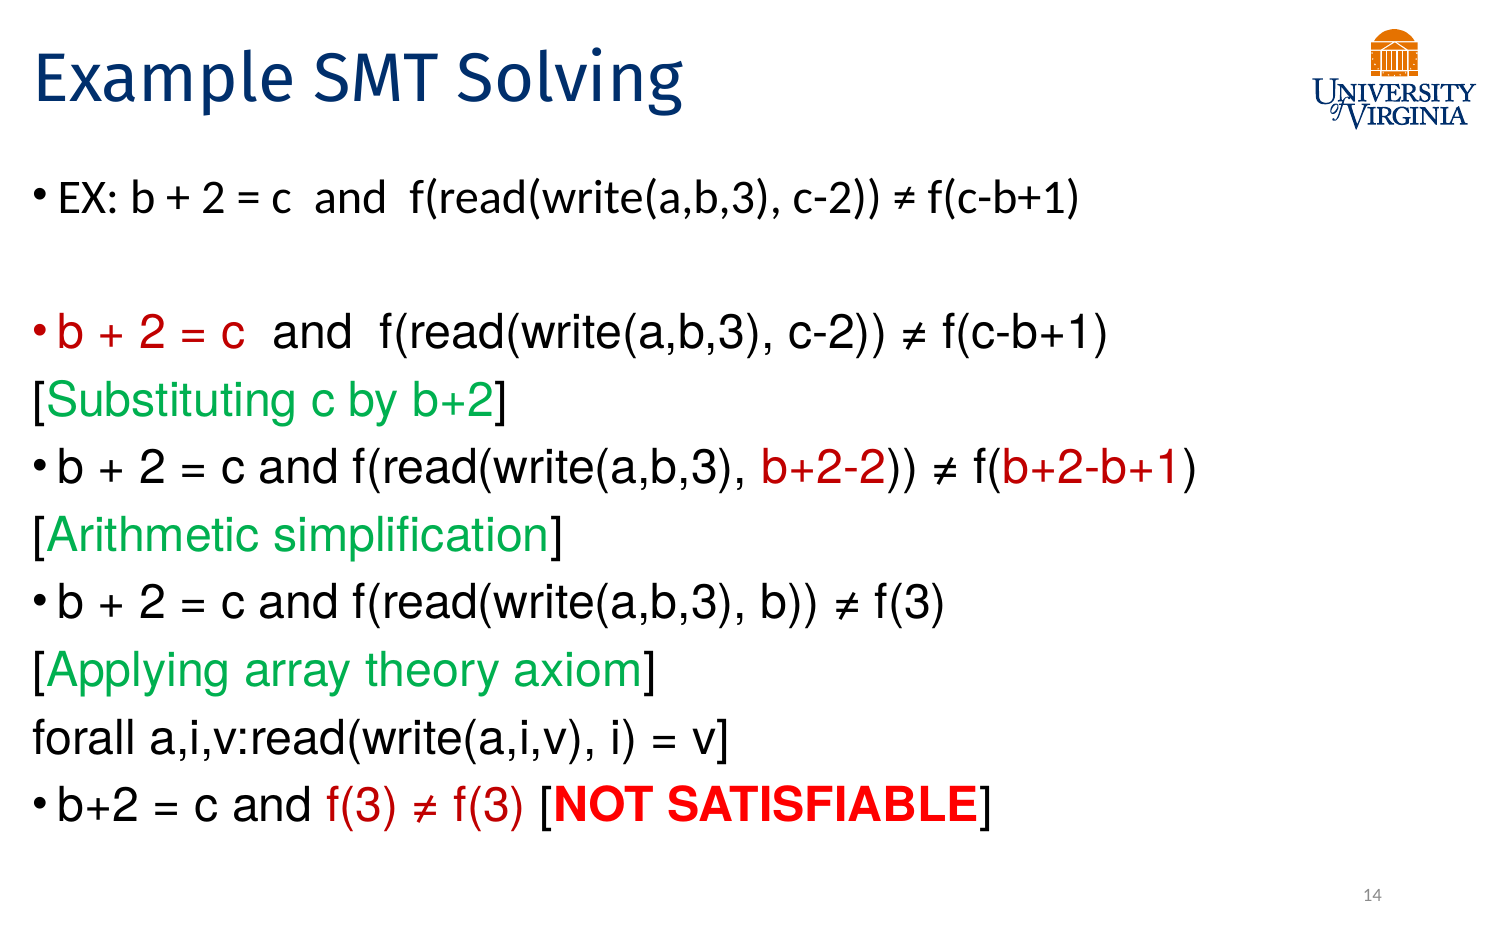

# Example SMT Solving
EX: b + 2 = c  and  f(read(write(a,b,3), c-2)) ≠ f(c-b+1)

b + 2 = c  and  f(read(write(a,b,3), c-2)) ≠ f(c-b+1)
[Substituting c by b+2]
b + 2 = c and f(read(write(a,b,3), b+2-2)) ≠ f(b+2-b+1)
[Arithmetic simplification]
b + 2 = c and f(read(write(a,b,3), b)) ≠ f(3)
[Applying array theory axiom]
forall a,i,v:read(write(a,i,v), i) = v]
b+2 = c and f(3) ≠ f(3) [NOT SATISFIABLE]

14